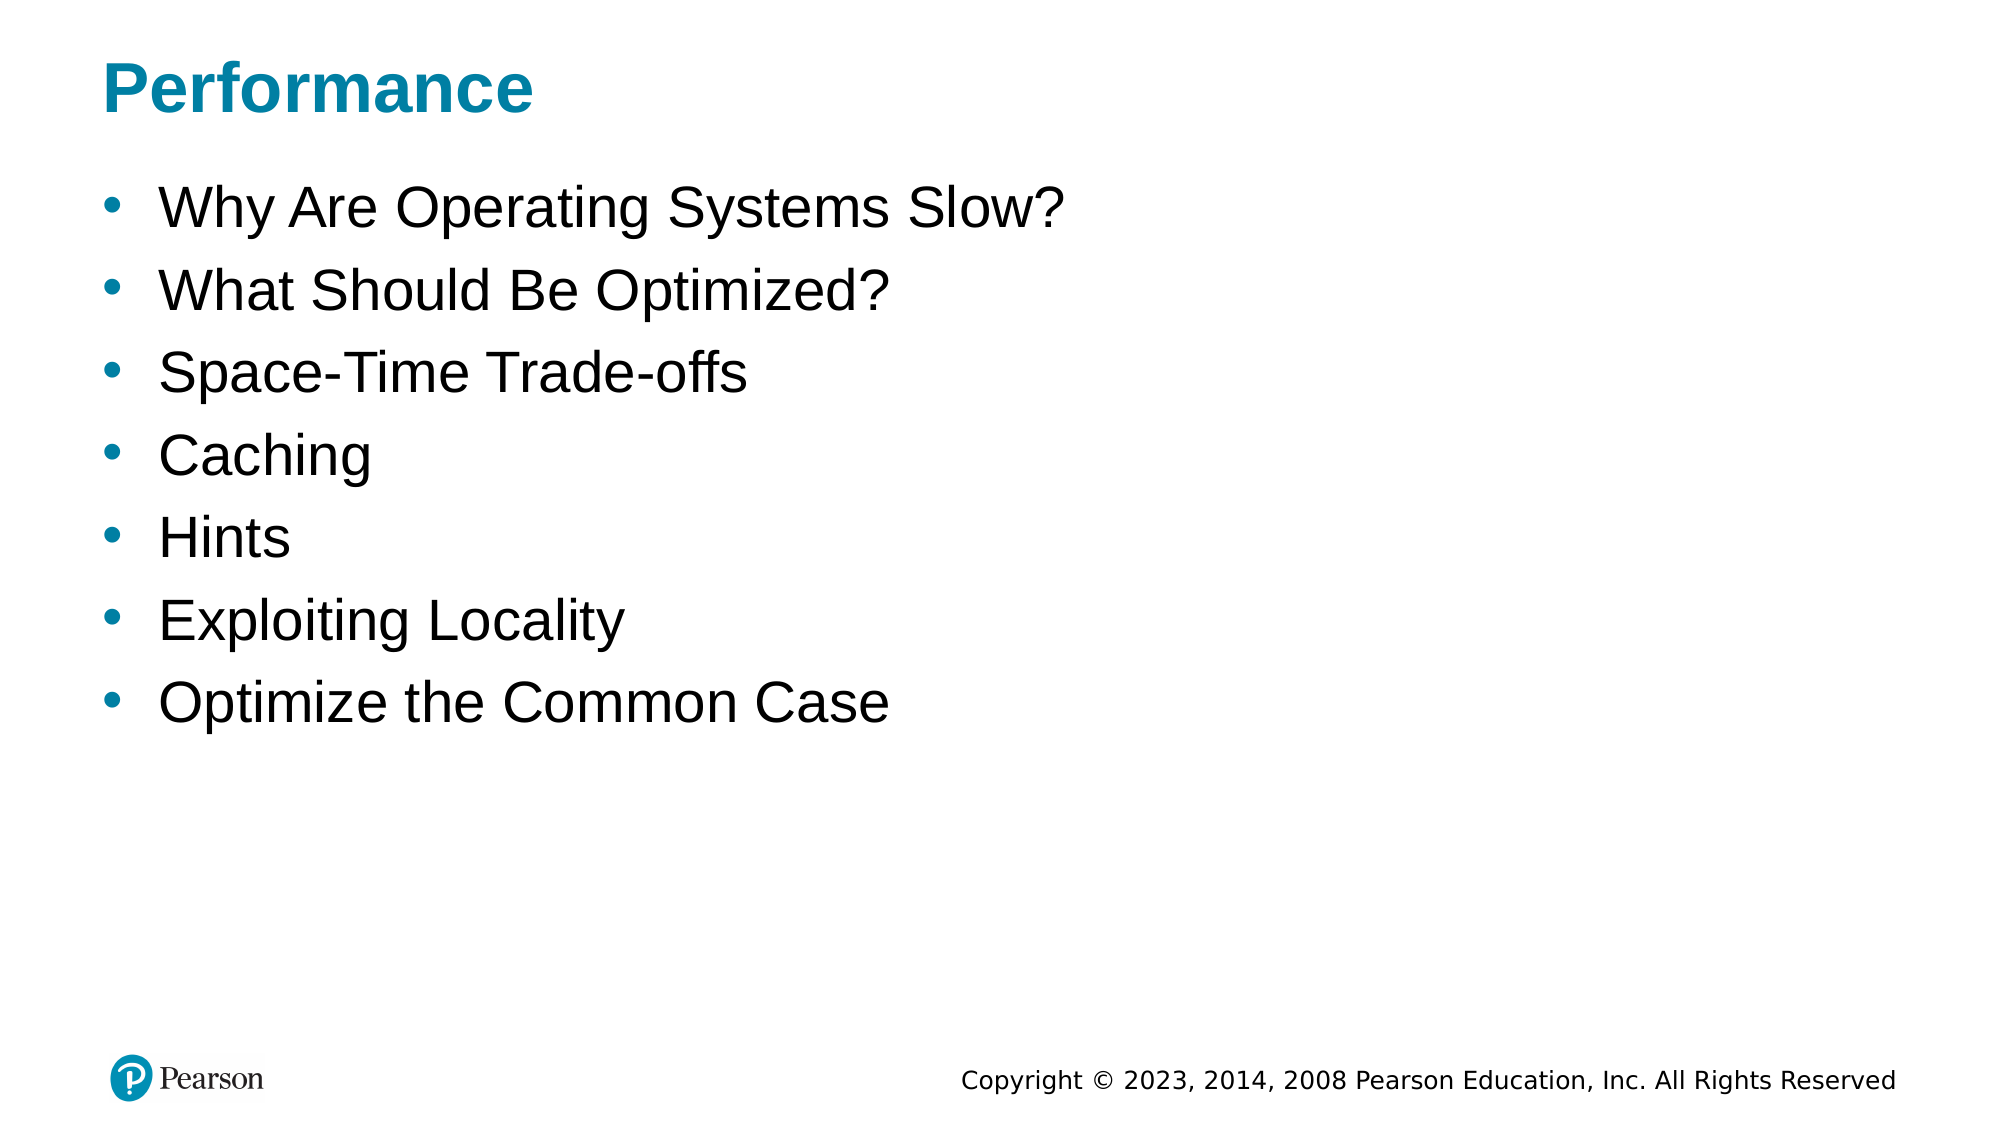

# Performance
Why Are Operating Systems Slow?
What Should Be Optimized?
Space-Time Trade-offs
Caching
Hints
Exploiting Locality
Optimize the Common Case